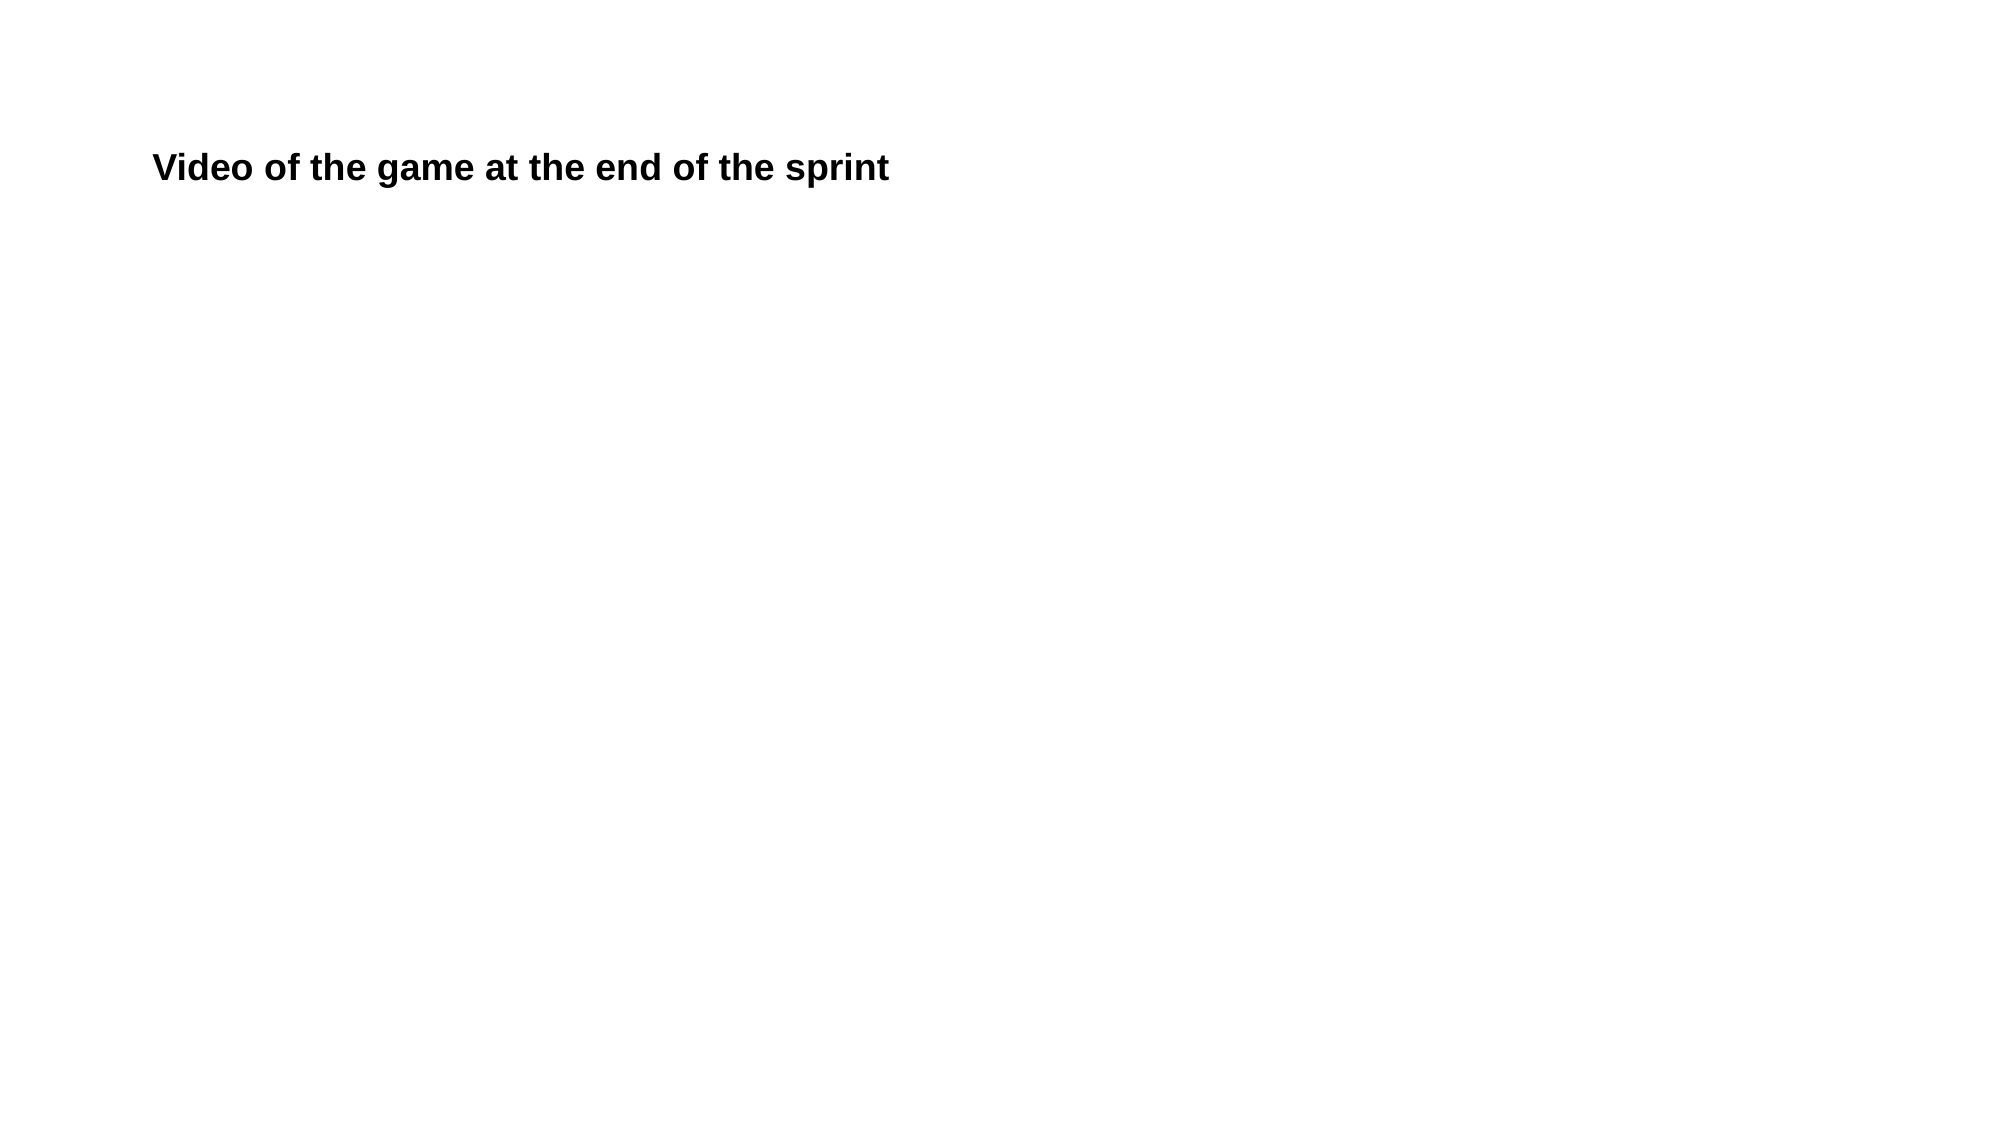

# Video of the game at the end of the sprint